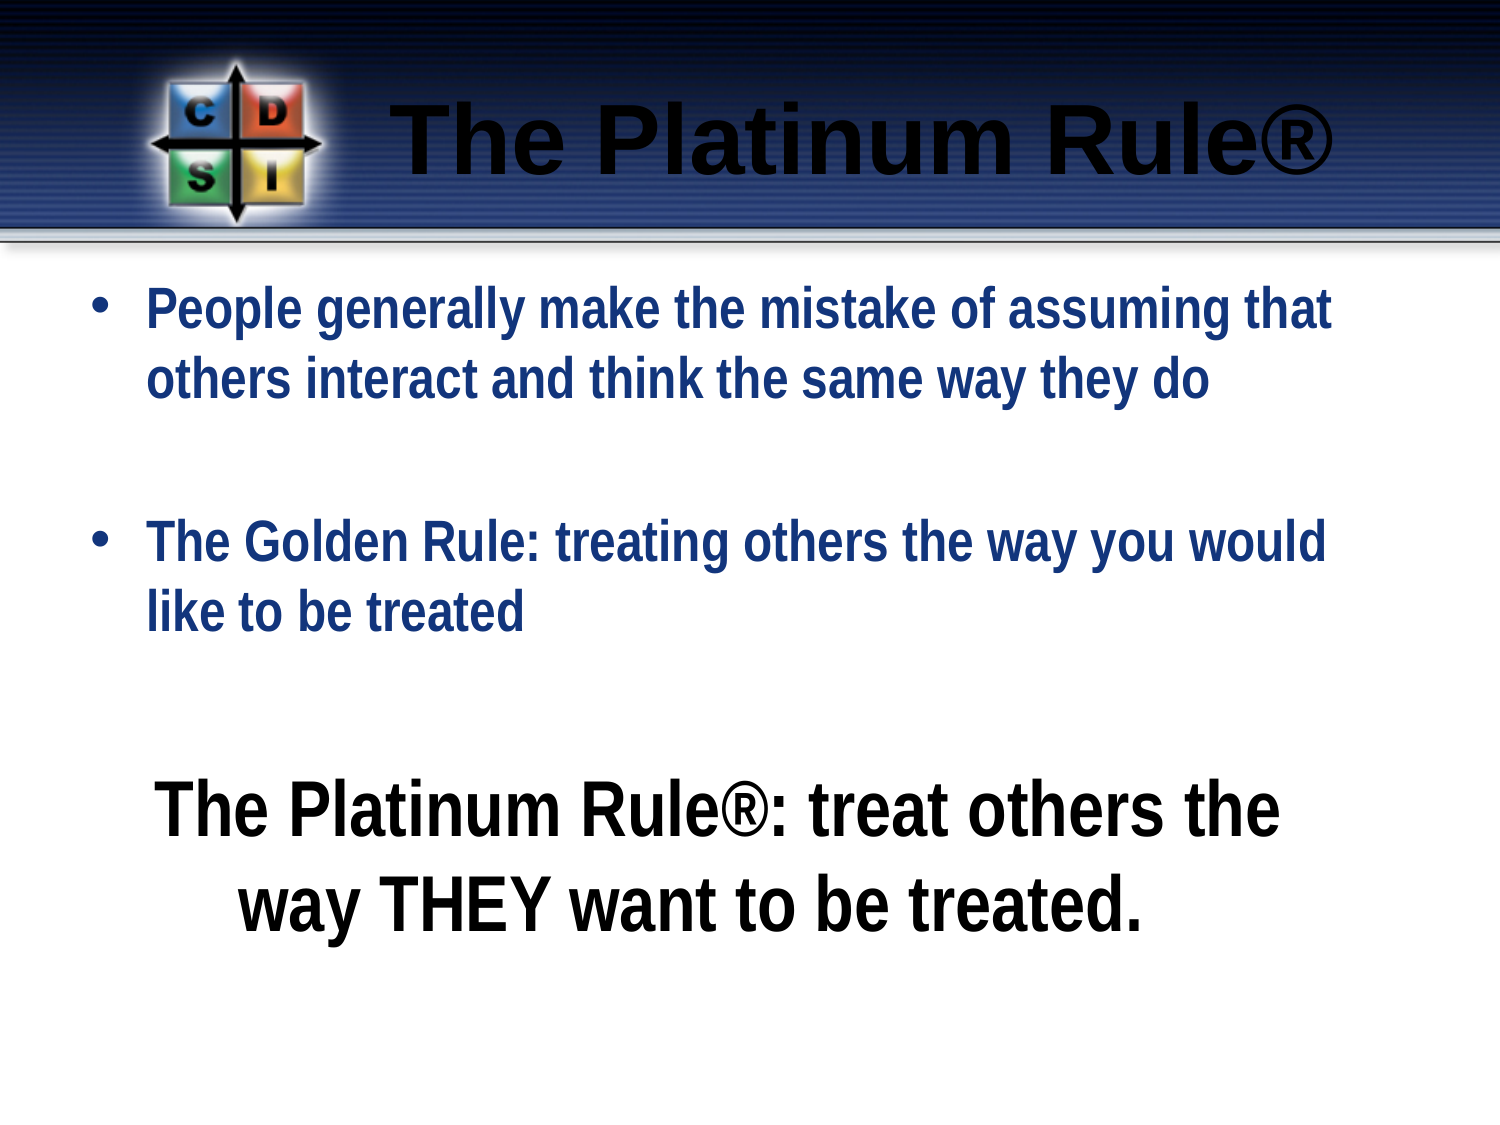

# The Platinum Rule®
People generally make the mistake of assuming that others interact and think the same way they do

The Golden Rule: treating others the way you would like to be treated

The Platinum Rule®: treat others the way THEY want to be treated.